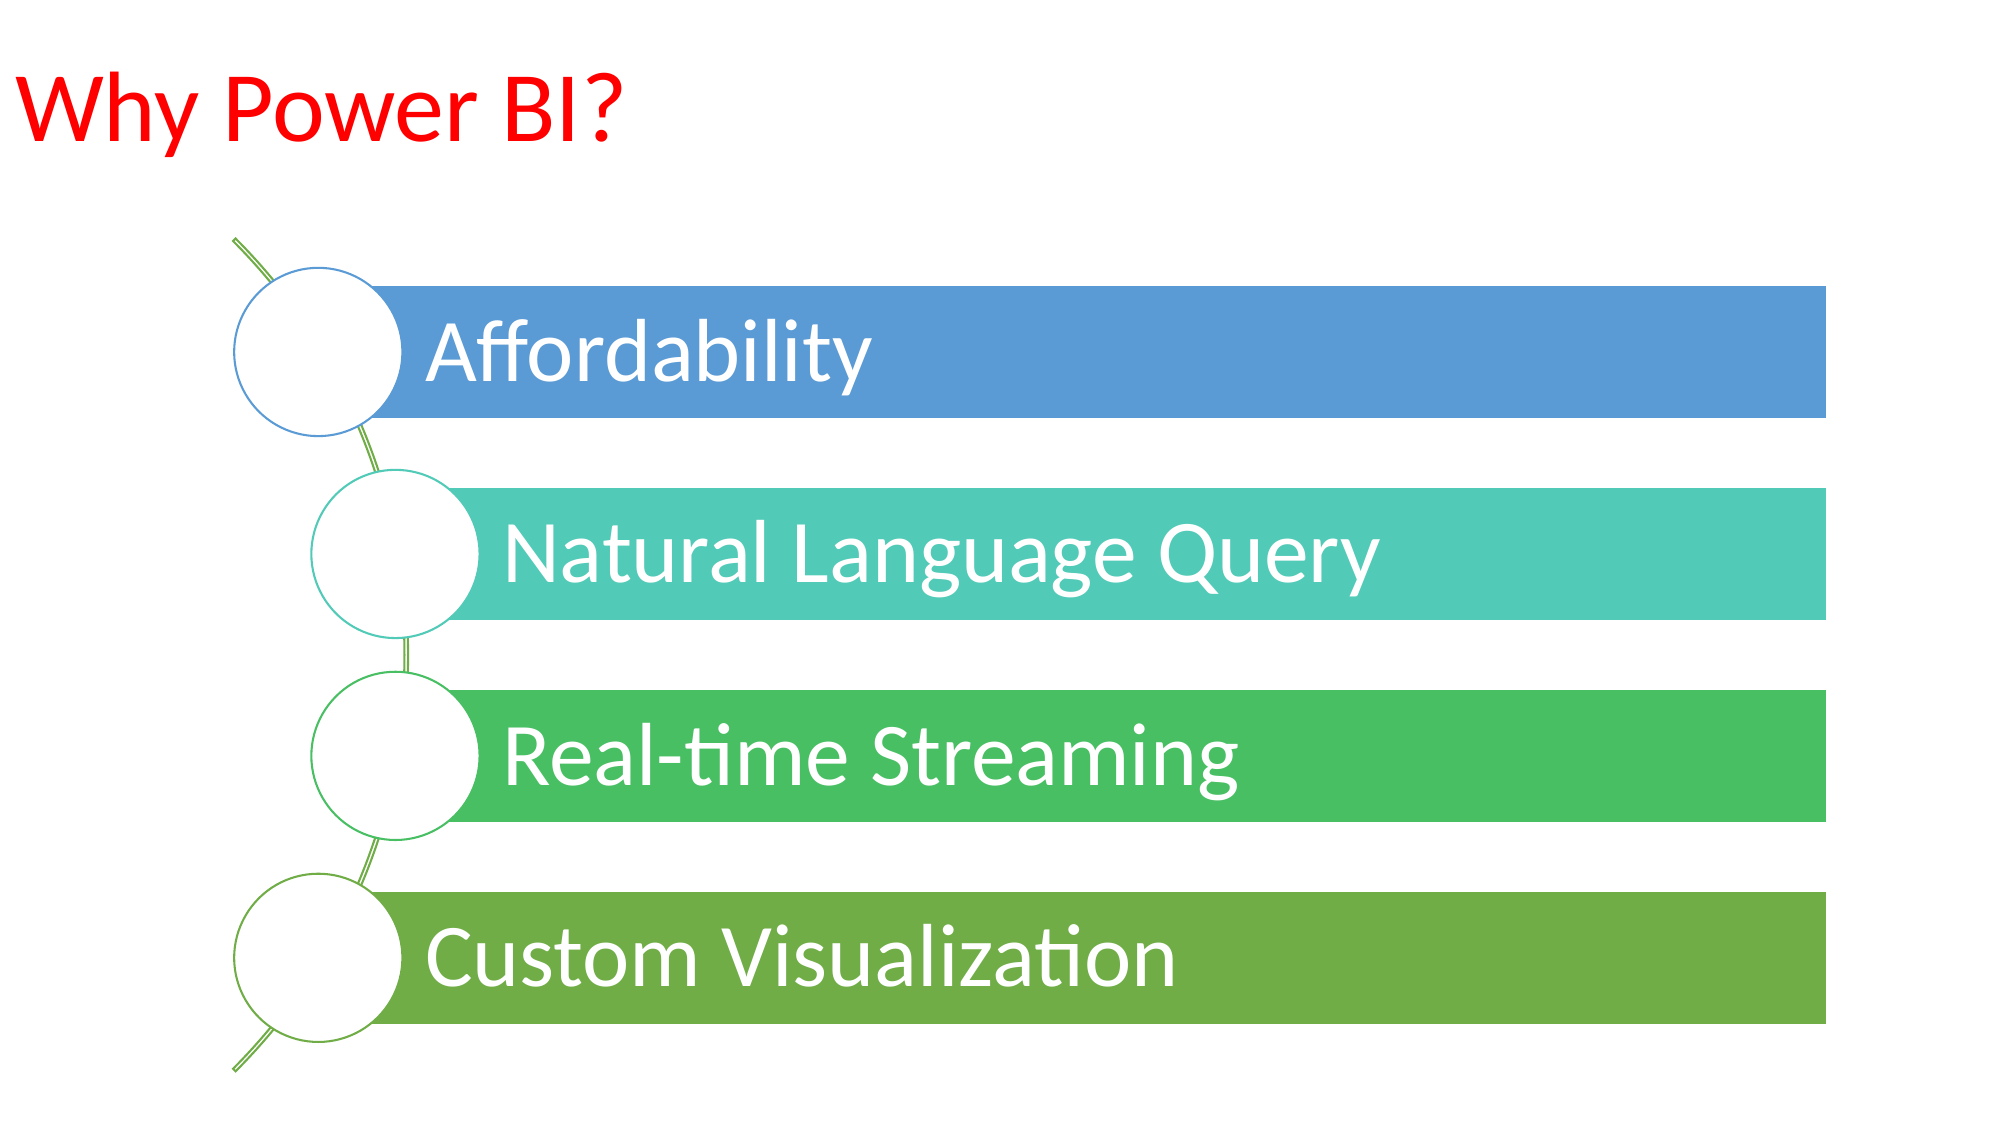

# Why Power BI?
Affordability
Natural Language Query
Real-time Streaming
Custom Visualization